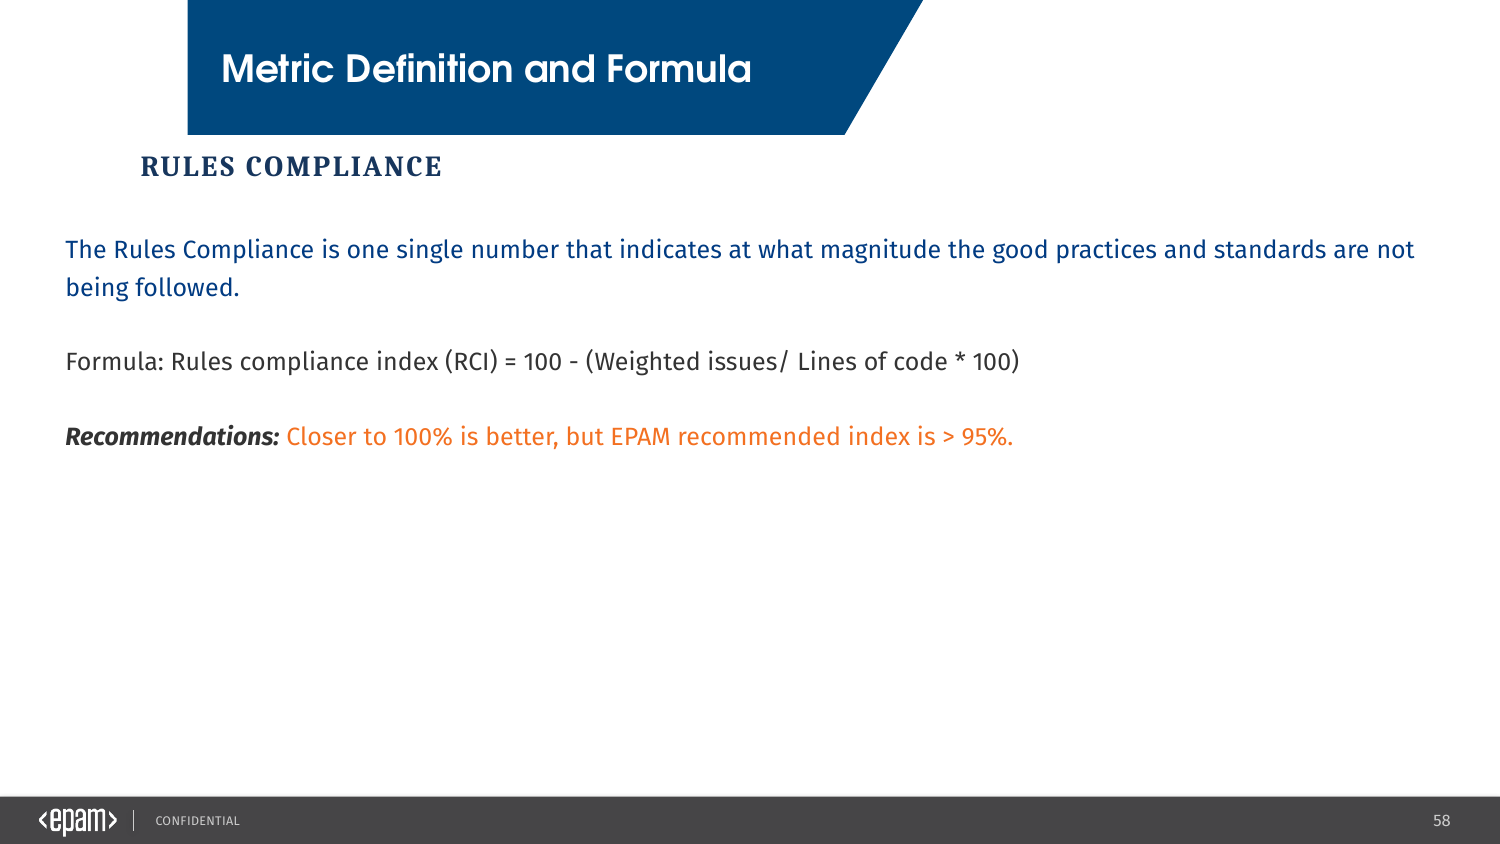

Metric Definition and Formula

Support and Approval Process
Rules Compliance

The Rules Compliance is one single number that indicates at what magnitude the good practices and standards are not being followed.

Formula: Rules compliance index (RCI) = 100 - (Weighted issues/ Lines of code * 100)

Recommendations: Closer to 100% is better, but EPAM recommended index is > 95%.